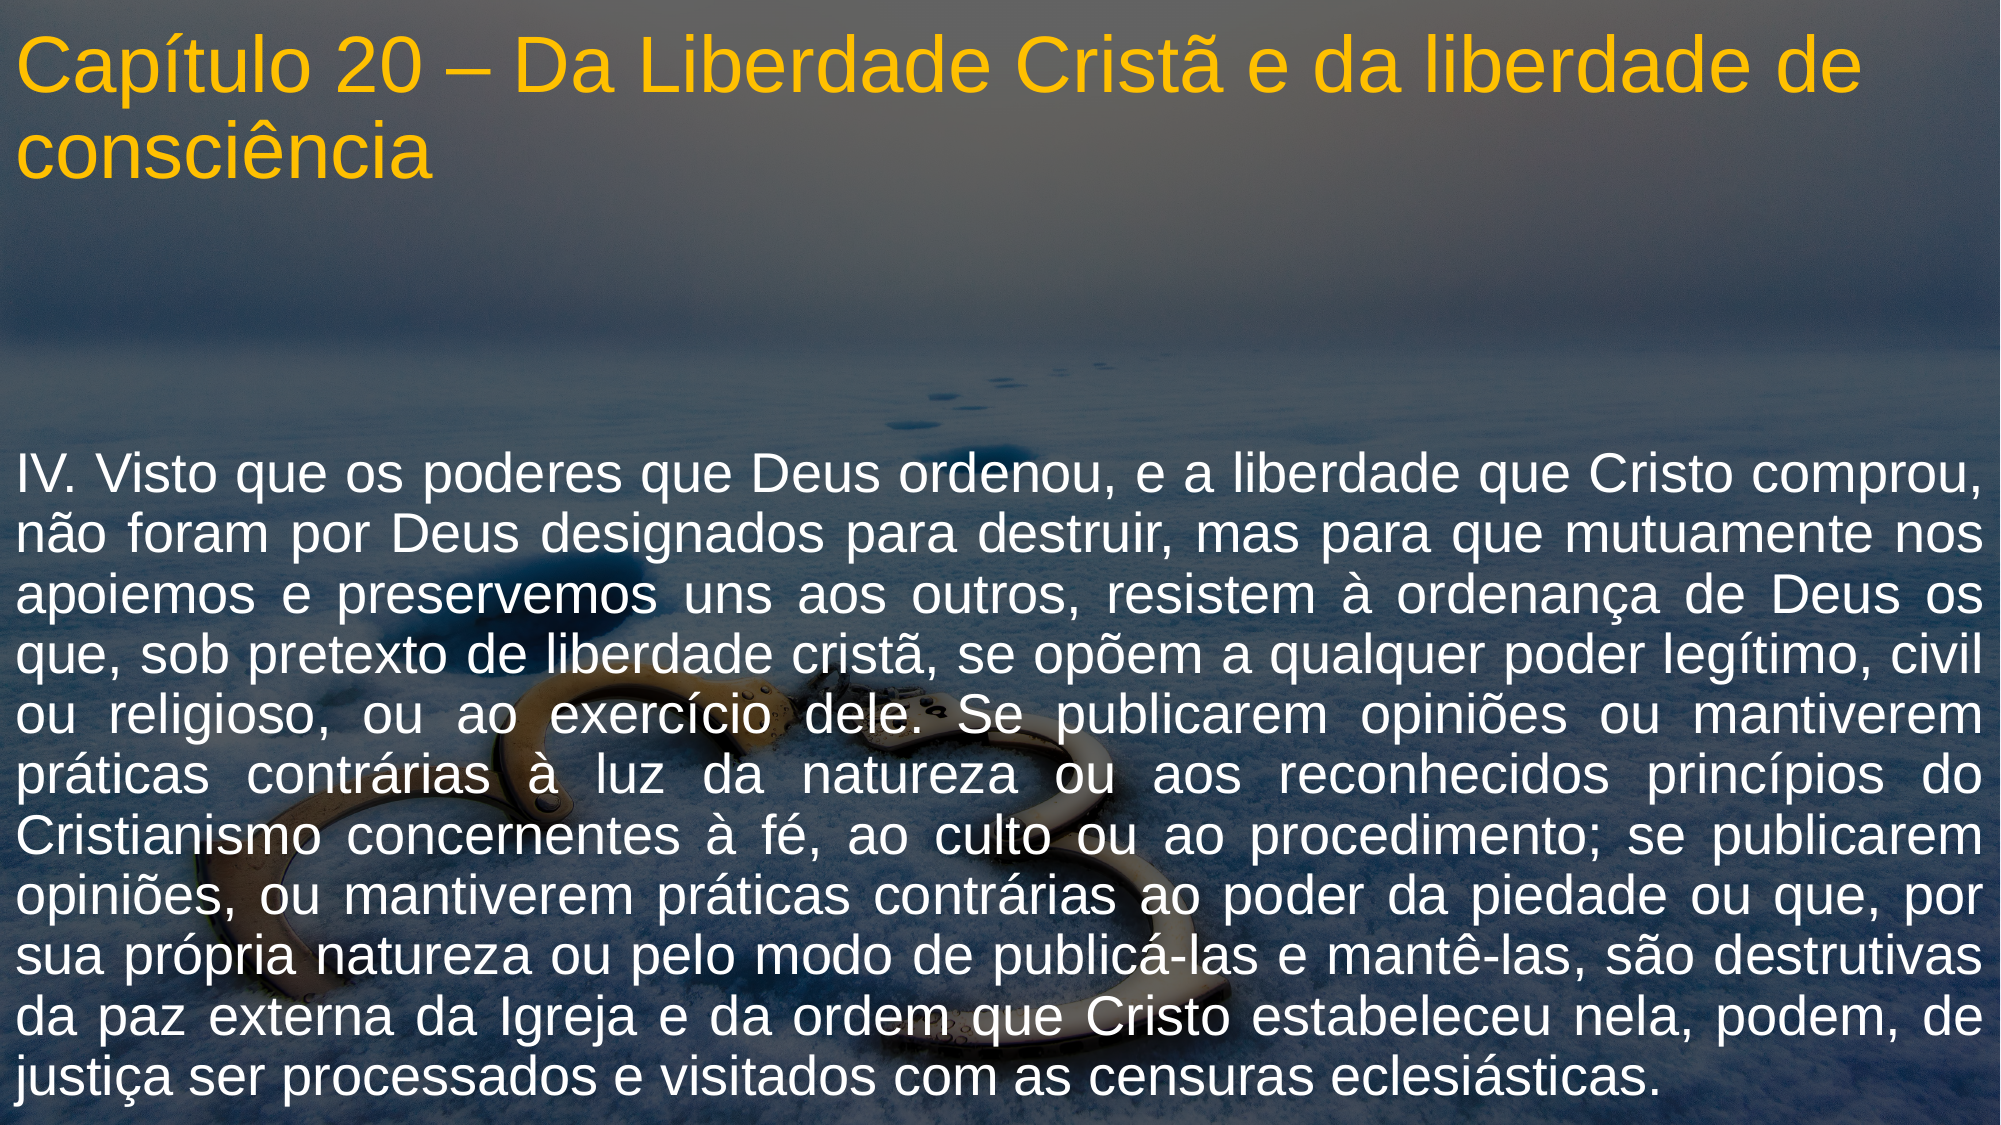

# Capítulo 20 – Da Liberdade Cristã e da liberdade de consciência
IV. Visto que os poderes que Deus ordenou, e a liberdade que Cristo comprou, não foram por Deus designados para destruir, mas para que mutuamente nos apoiemos e preservemos uns aos outros, resistem à ordenança de Deus os que, sob pretexto de liberdade cristã, se opõem a qualquer poder legítimo, civil ou religioso, ou ao exercício dele. Se publicarem opiniões ou mantiverem práticas contrárias à luz da natureza ou aos reconhecidos princípios do Cristianismo concernentes à fé, ao culto ou ao procedimento; se publicarem opiniões, ou mantiverem práticas contrárias ao poder da piedade ou que, por sua própria natureza ou pelo modo de publicá-las e mantê-las, são destrutivas da paz externa da Igreja e da ordem que Cristo estabeleceu nela, podem, de justiça ser processados e visitados com as censuras eclesiásticas.